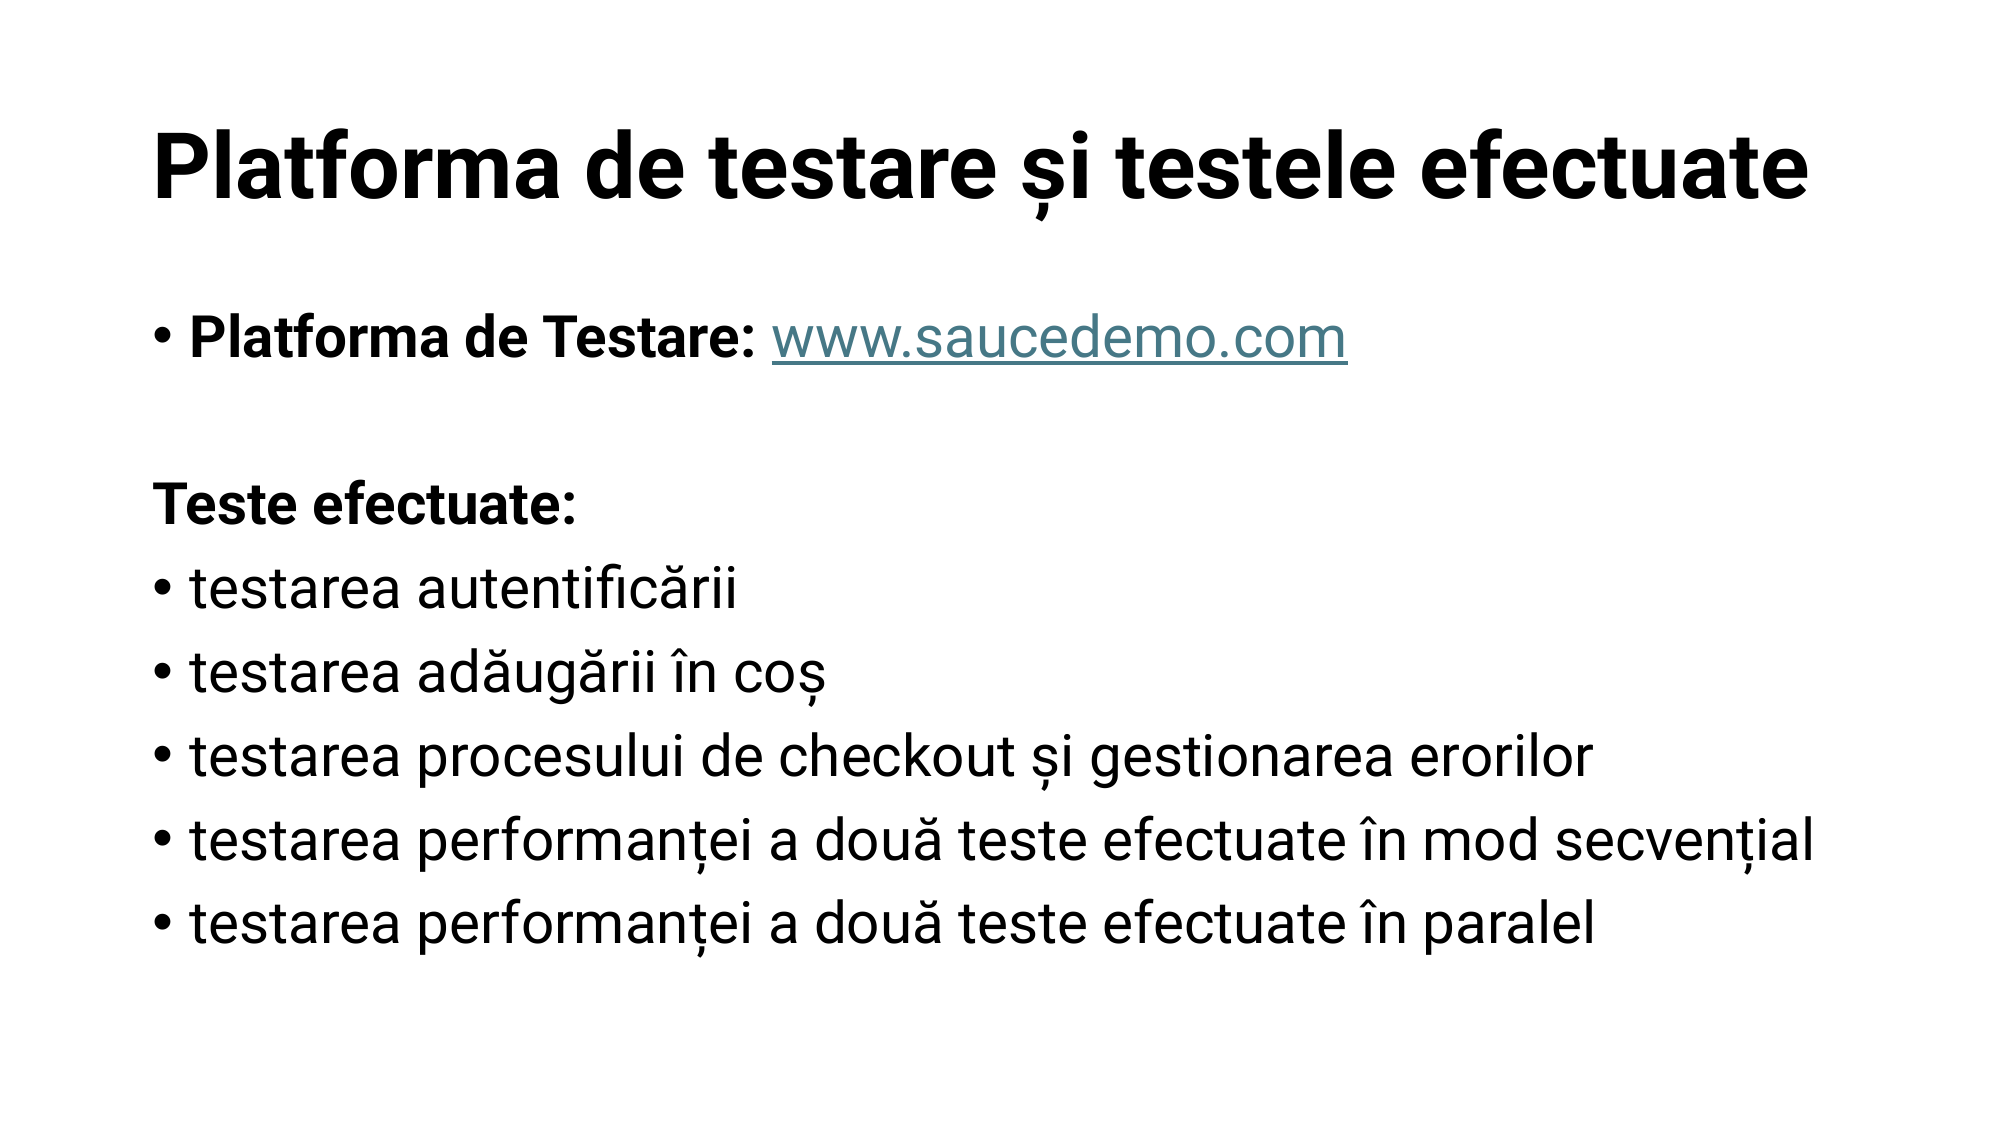

# Platforma de testare și testele efectuate
Platforma de Testare: www.saucedemo.com

Teste efectuate:
testarea autentificării
testarea adăugării în coș
testarea procesului de checkout și gestionarea erorilor
testarea performanței a două teste efectuate în mod secvențial
testarea performanței a două teste efectuate în paralel